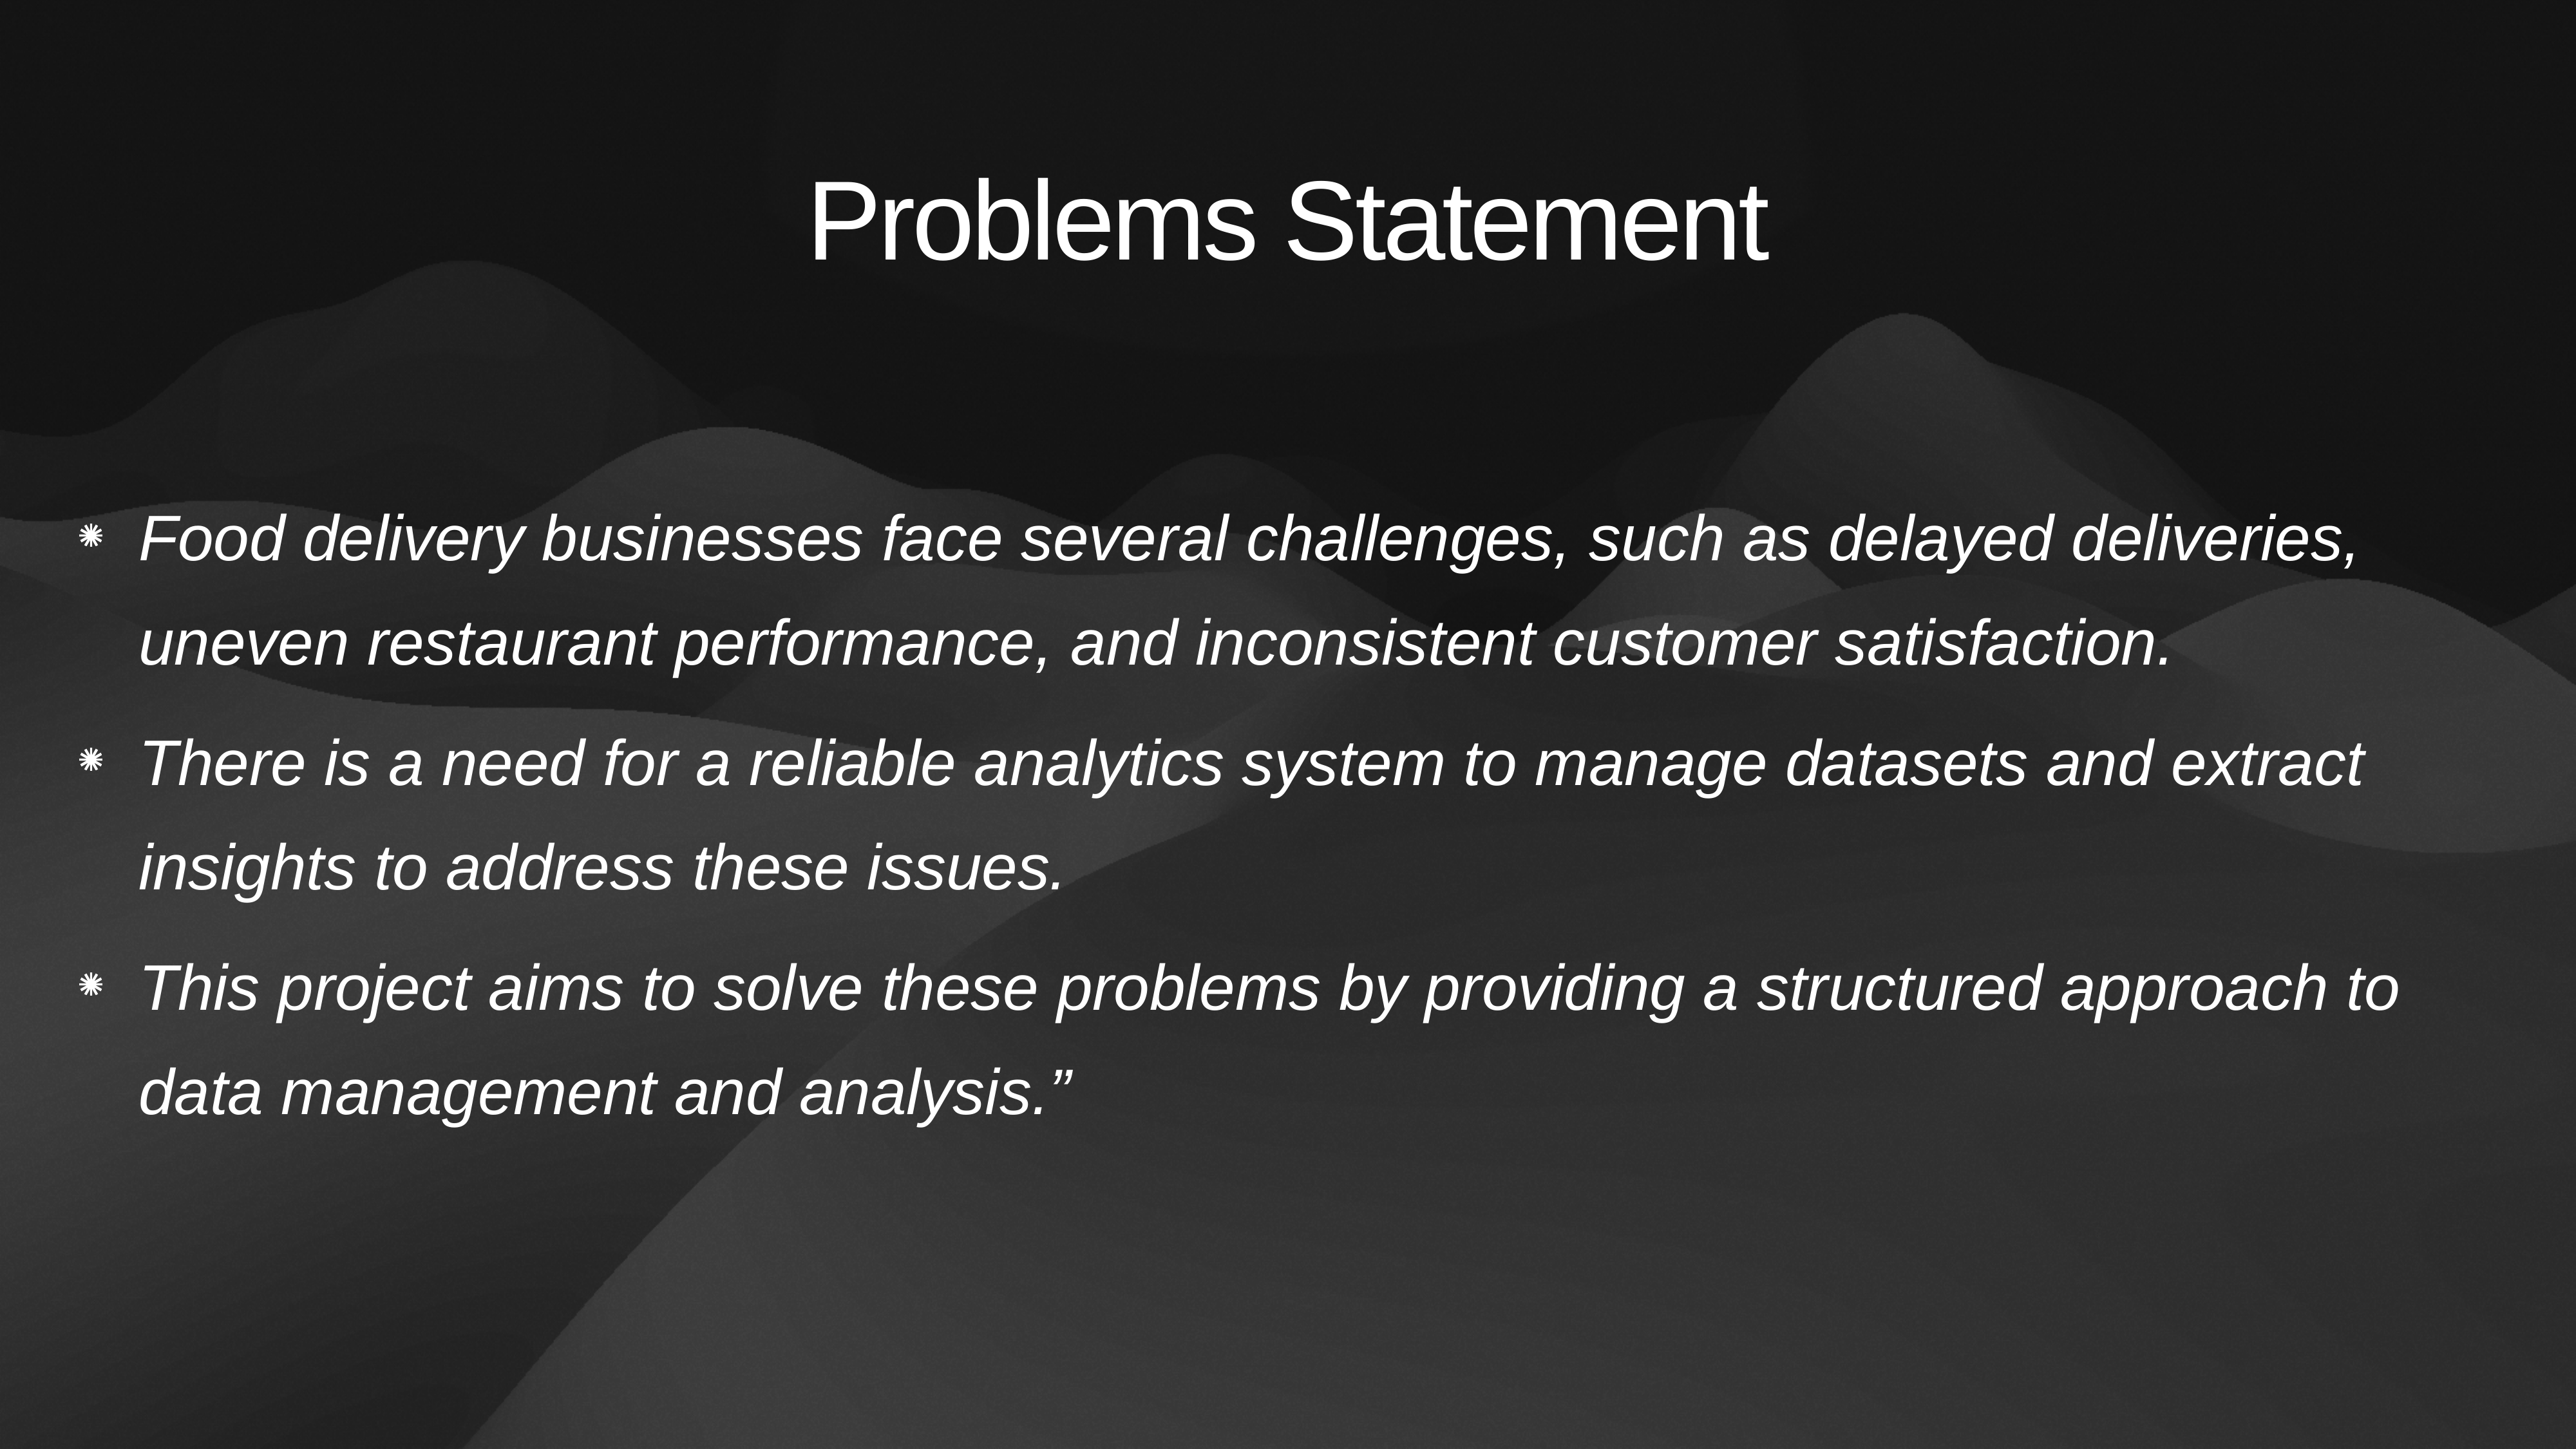

# Problems Statement
Food delivery businesses face several challenges, such as delayed deliveries, uneven restaurant performance, and inconsistent customer satisfaction.
	There is a need for a reliable analytics system to manage datasets and extract insights to address these issues.
	This project aims to solve these problems by providing a structured approach to data management and analysis.”